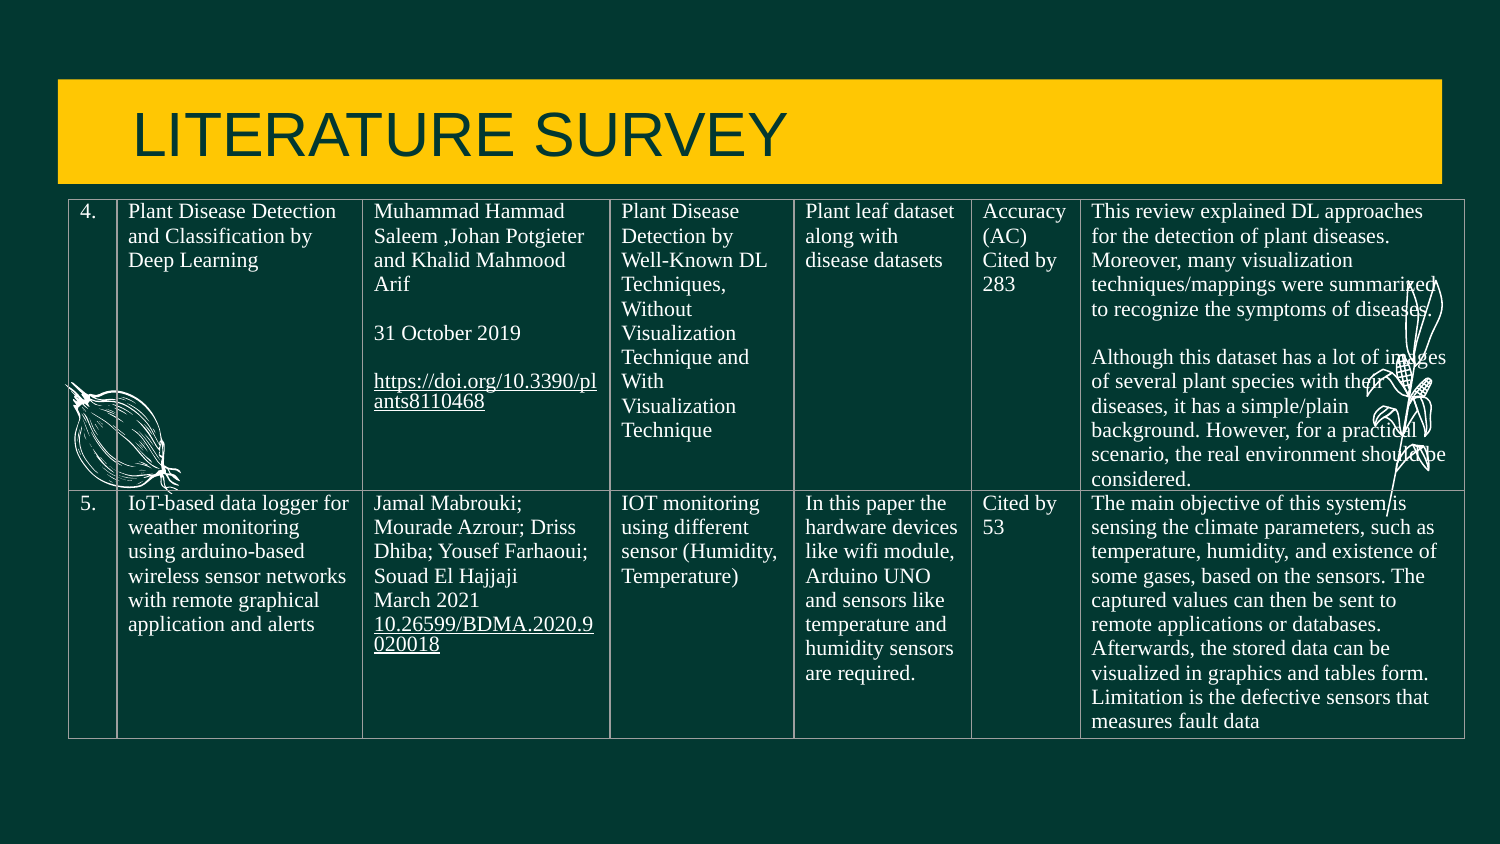

# LITERATURE SURVEY
| 4. | Plant Disease Detection and Classification by Deep Learning | Muhammad Hammad Saleem ,Johan Potgieter and Khalid Mahmood Arif  31 October 2019 https://doi.org/10.3390/plants8110468 | Plant Disease Detection by Well-Known DL Techniques, Without Visualization Technique and With Visualization Technique | Plant leaf dataset along with disease datasets | Accuracy(AC) Cited by 283 | This review explained DL approaches for the detection of plant diseases. Moreover, many visualization techniques/mappings were summarized to recognize the symptoms of diseases. Although this dataset has a lot of images of several plant species with their diseases, it has a simple/plain background. However, for a practical scenario, the real environment should be considered. |
| --- | --- | --- | --- | --- | --- | --- |
| 5. | IoT-based data logger for weather monitoring using arduino-based wireless sensor networks with remote graphical application and alerts | Jamal Mabrouki; Mourade Azrour; Driss Dhiba; Yousef Farhaoui; Souad El Hajjaji March 2021 10.26599/BDMA.2020.9020018 | IOT monitoring using different sensor (Humidity, Temperature) | In this paper the hardware devices like wifi module, Arduino UNO and sensors like temperature and humidity sensors are required. | Cited by 53 | The main objective of this system is sensing the climate parameters, such as temperature, humidity, and existence of some gases, based on the sensors. The captured values can then be sent to remote applications or databases. Afterwards, the stored data can be visualized in graphics and tables form. Limitation is the defective sensors that measures fault data |